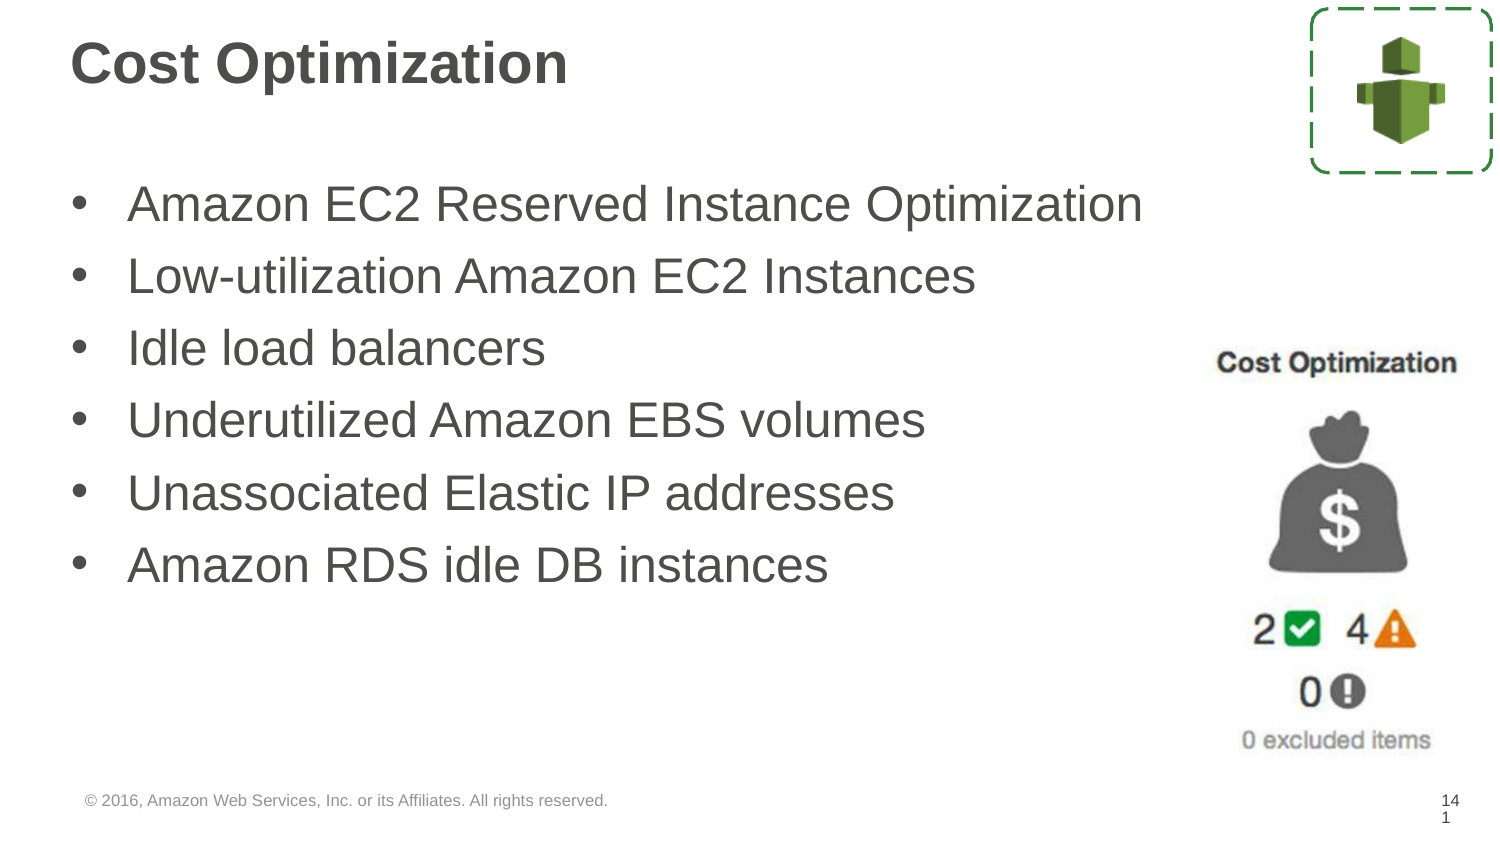

# Cost Optimization
Amazon EC2 Reserved Instance Optimization
Low-utilization Amazon EC2 Instances
Idle load balancers
Underutilized Amazon EBS volumes
Unassociated Elastic IP addresses
Amazon RDS idle DB instances

© 2016, Amazon Web Services, Inc. or its Affiliates. All rights reserved.
141